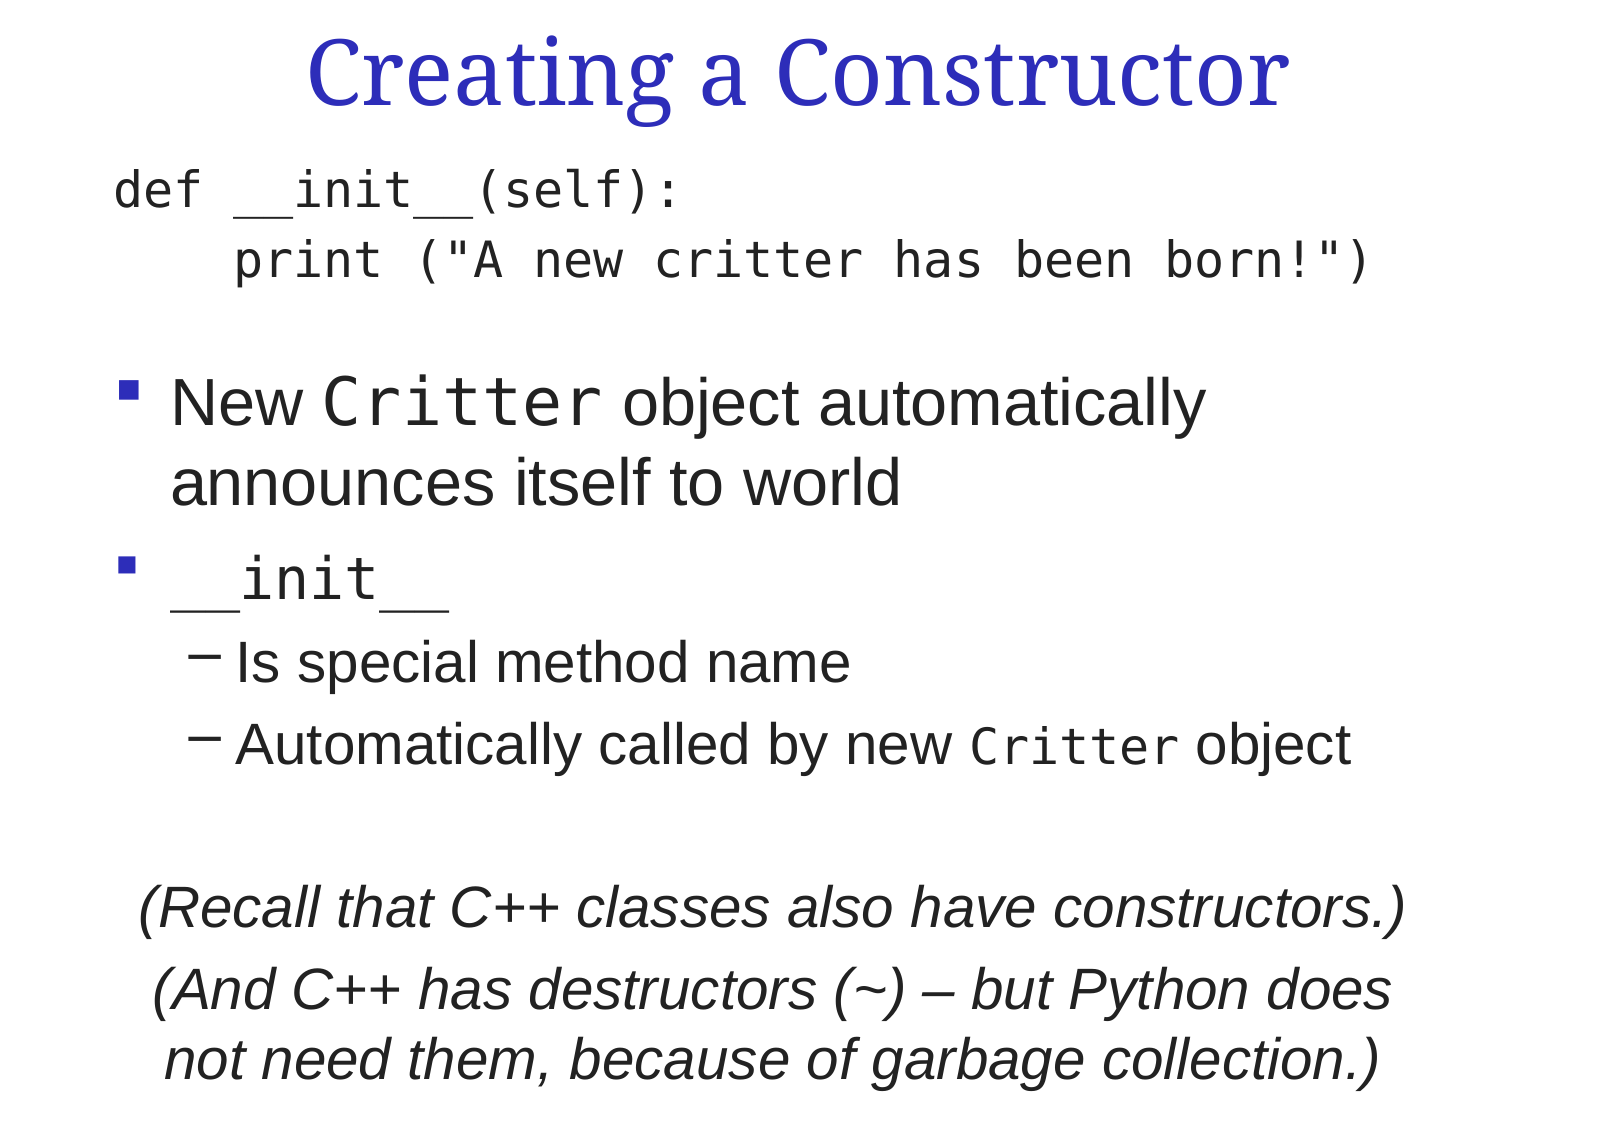

# Creating a Constructor
def __init__(self):
    print ("A new critter has been born!")

New Critter object automatically announces itself to world
__init__
Is special method name
Automatically called by new Critter object

(Recall that C++ classes also have constructors.)
(And C++ has destructors (~) – but Python does not need them, because of garbage collection.)